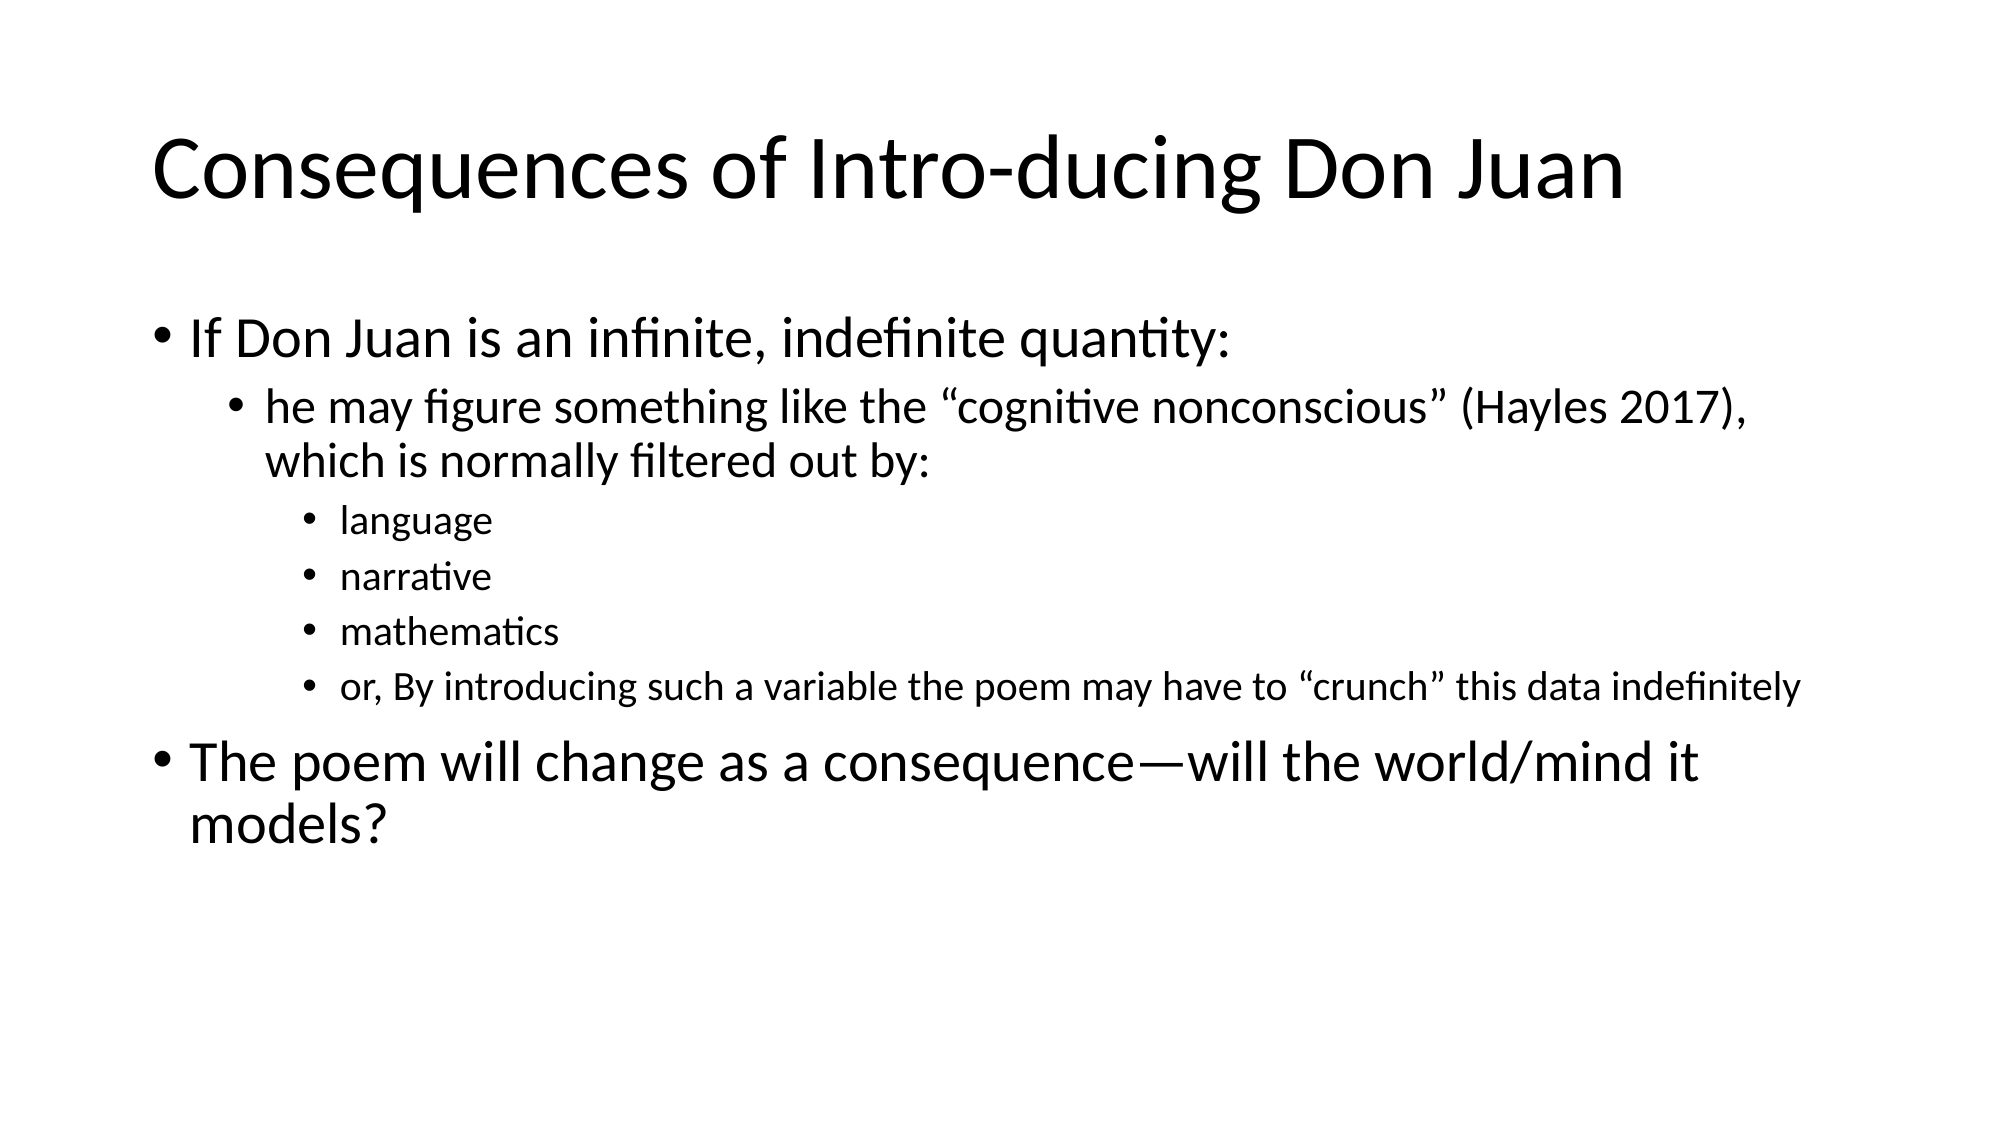

# Consequences of Intro-ducing Don Juan
If Don Juan is an infinite, indefinite quantity:
he may figure something like the “cognitive nonconscious” (Hayles 2017), which is normally filtered out by:
language
narrative
mathematics
or, By introducing such a variable the poem may have to “crunch” this data indefinitely
The poem will change as a consequence—will the world/mind it models?